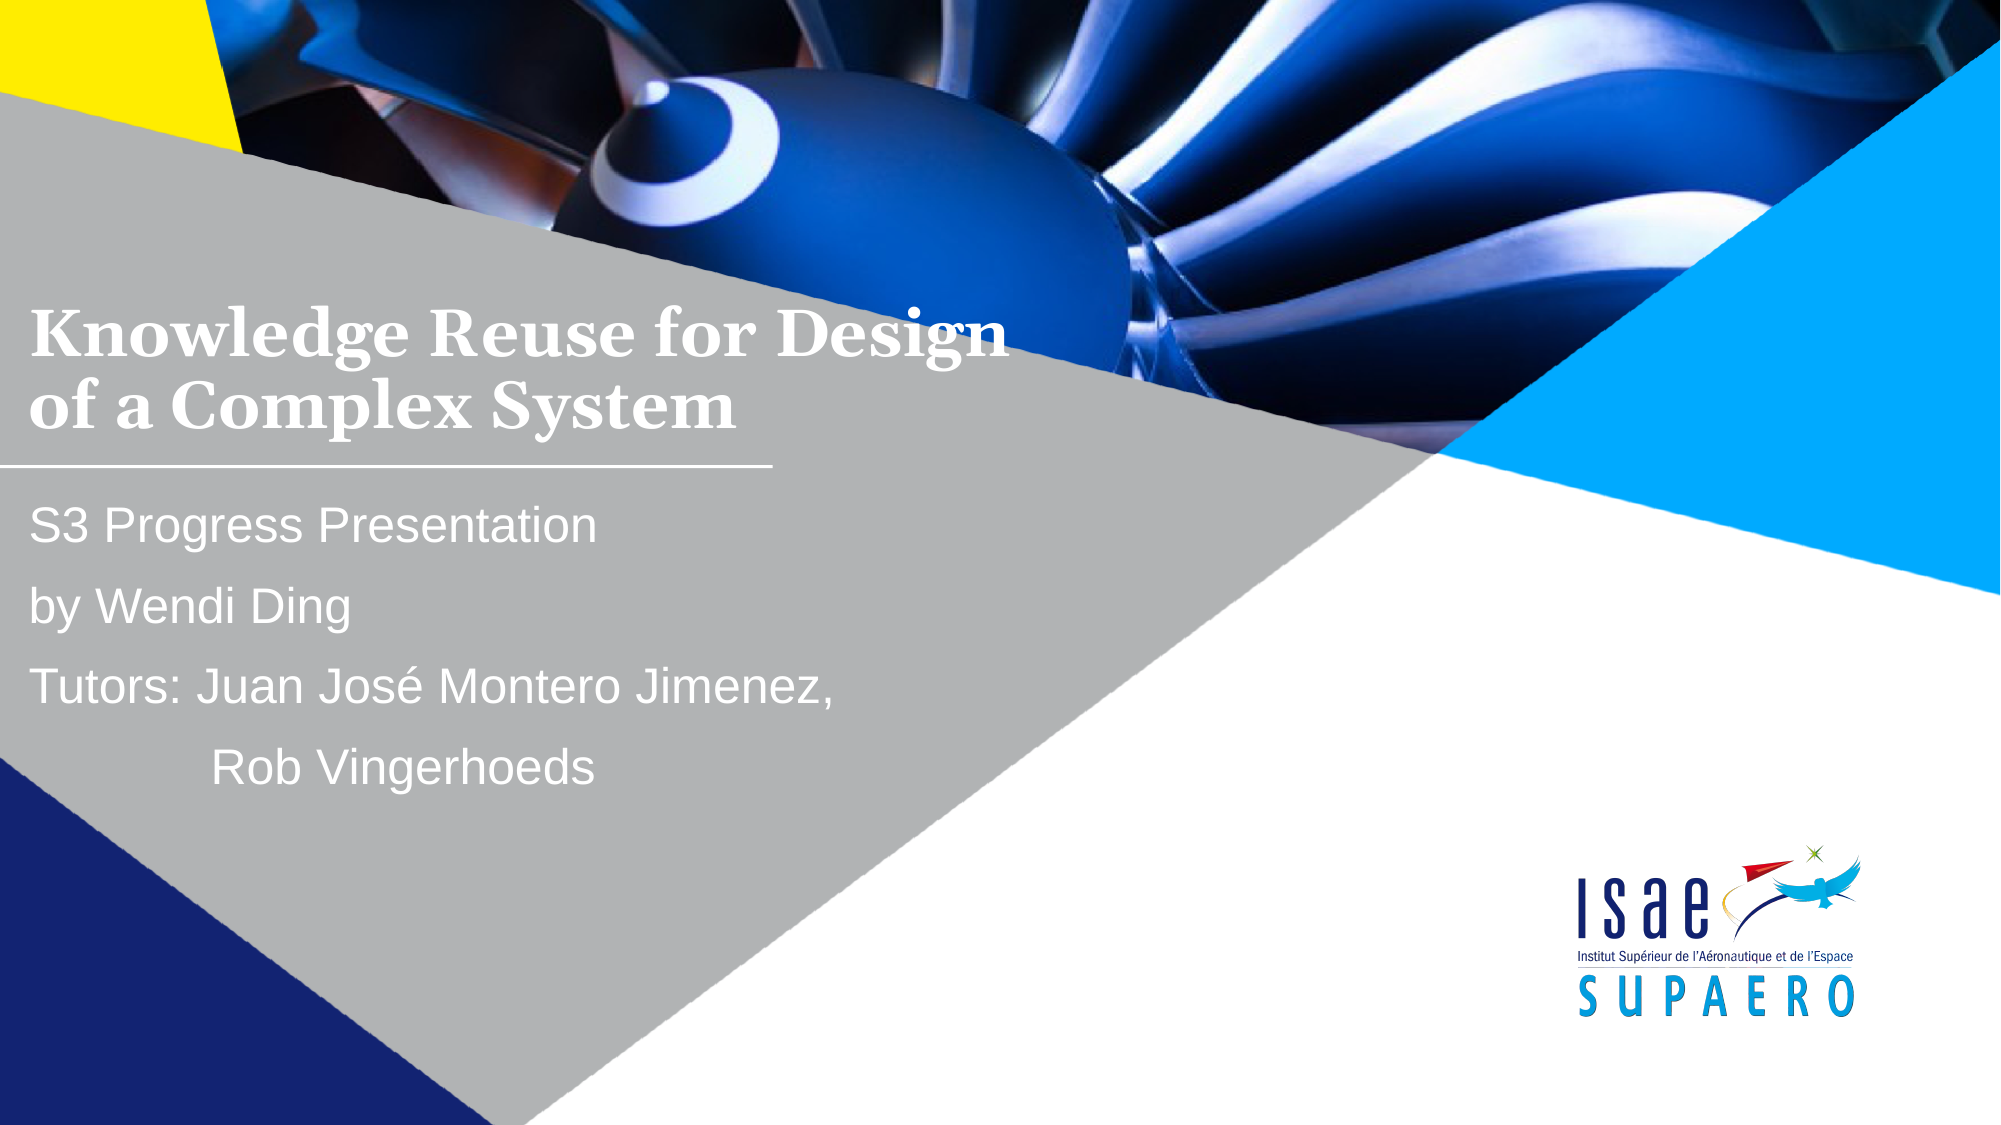

# Knowledge Reuse for Design of a Complex System
S3 Progress Presentation
by Wendi Ding
Tutors: Juan José Montero Jimenez,
             Rob Vingerhoeds